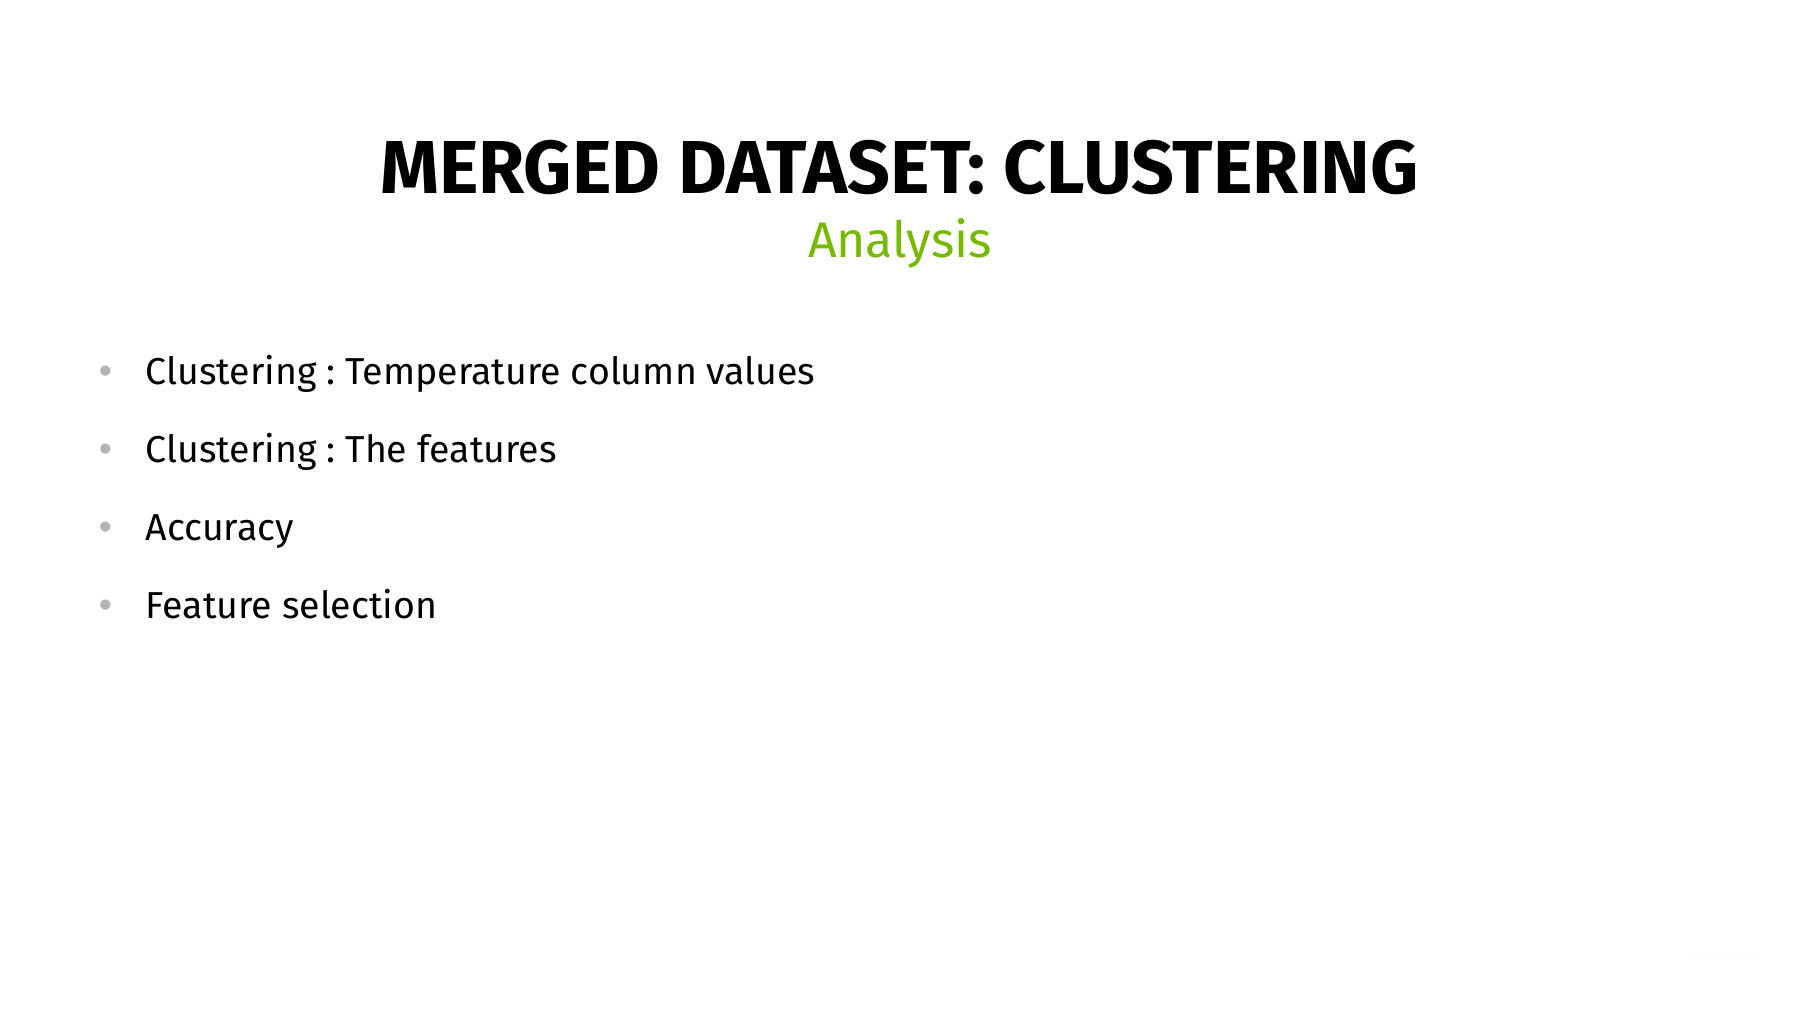

# Merged Dataset: Clustering
Analysis
Clustering : Temperature column values
Clustering : The features
Accuracy
Feature selection